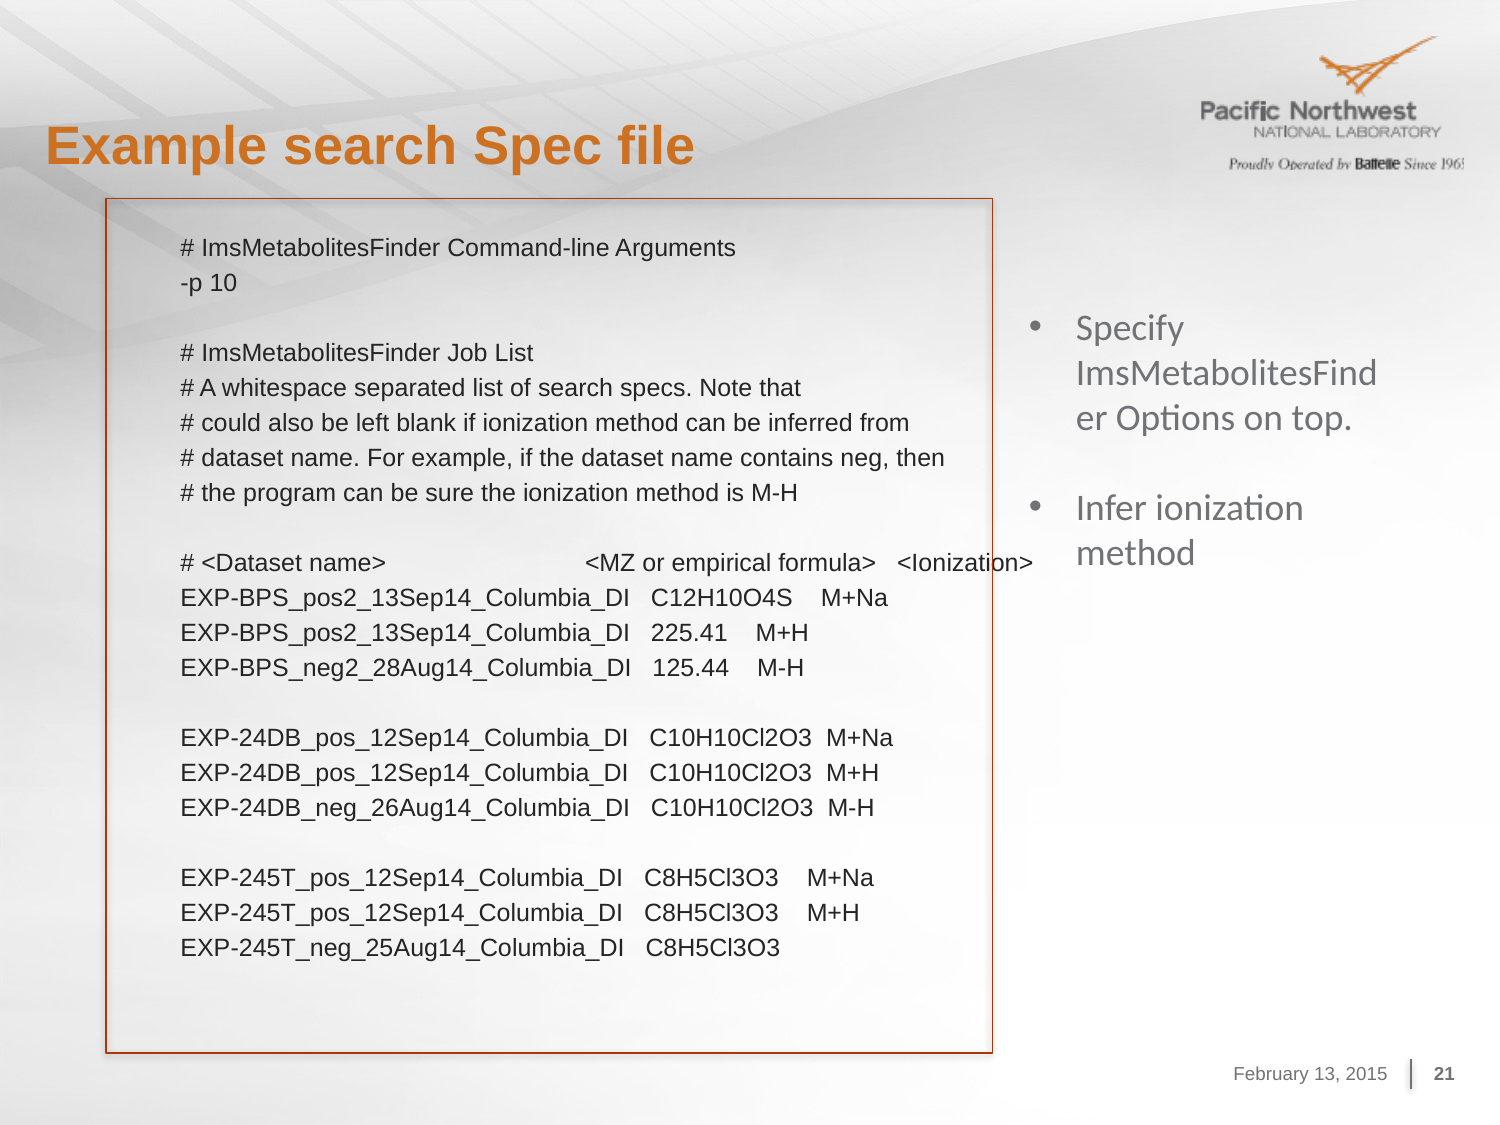

# Example search Spec file

# ImsMetabolitesFinder Command-line Arguments
-p 10

# ImsMetabolitesFinder Job List
# A whitespace separated list of search specs. Note that
# could also be left blank if ionization method can be inferred from
# dataset name. For example, if the dataset name contains neg, then
# the program can be sure the ionization method is M-H

# <Dataset name>	               <MZ or empirical formula>   <Ionization>
EXP-BPS_pos2_13Sep14_Columbia_DI   C12H10O4S    M+Na
EXP-BPS_pos2_13Sep14_Columbia_DI   225.41    M+H
EXP-BPS_neg2_28Aug14_Columbia_DI   125.44    M-H

EXP-24DB_pos_12Sep14_Columbia_DI   C10H10Cl2O3  M+Na
EXP-24DB_pos_12Sep14_Columbia_DI   C10H10Cl2O3  M+H
EXP-24DB_neg_26Aug14_Columbia_DI   C10H10Cl2O3  M-H

EXP-245T_pos_12Sep14_Columbia_DI   C8H5Cl3O3    M+Na
EXP-245T_pos_12Sep14_Columbia_DI   C8H5Cl3O3    M+H
EXP-245T_neg_25Aug14_Columbia_DI   C8H5Cl3O3

Specify ImsMetabolitesFinder Options on top.

Infer ionization method
February 13, 2015
21